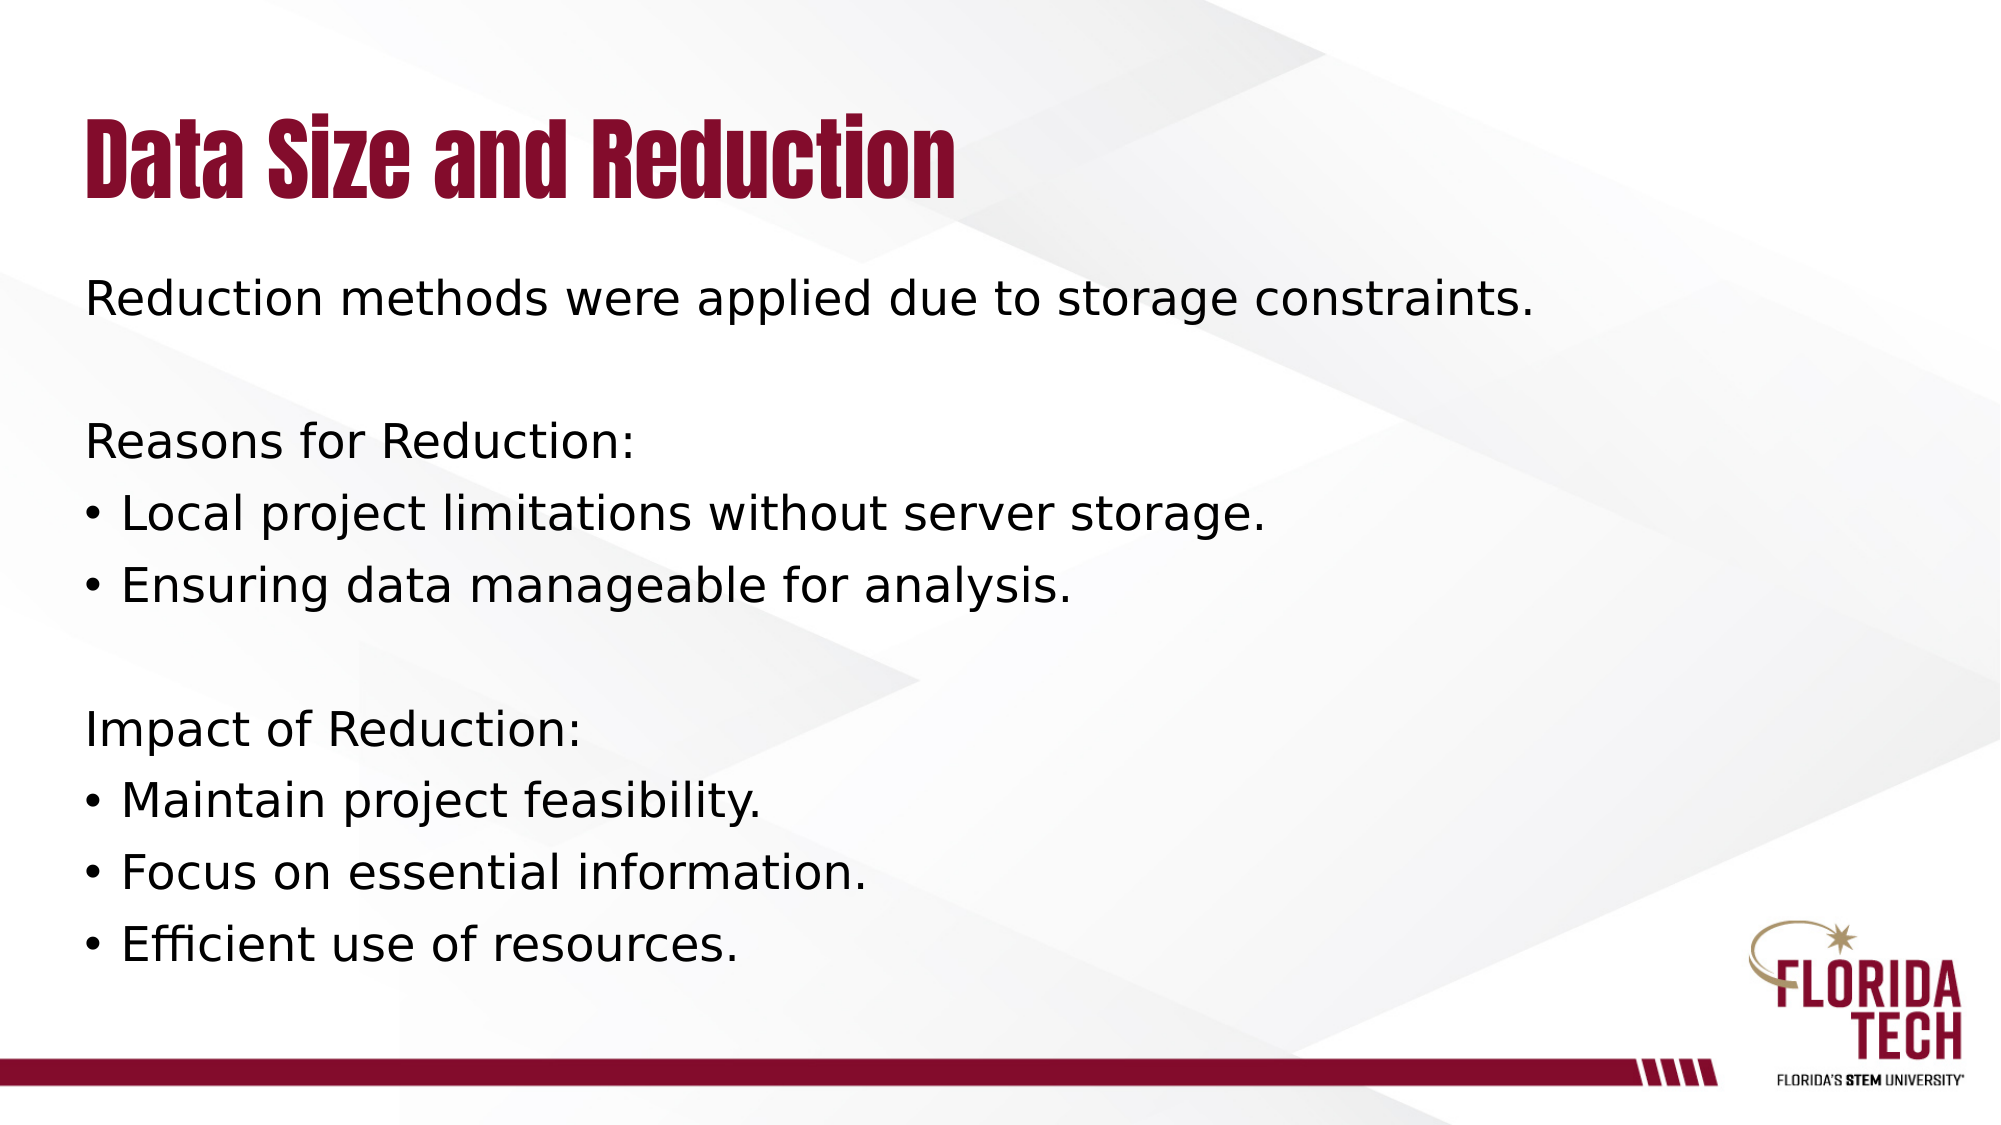

# Data Size and Reduction
Reduction methods were applied due to storage constraints.

Reasons for Reduction:
Local project limitations without server storage.
Ensuring data manageable for analysis.

Impact of Reduction:
Maintain project feasibility.
Focus on essential information.
Efficient use of resources.